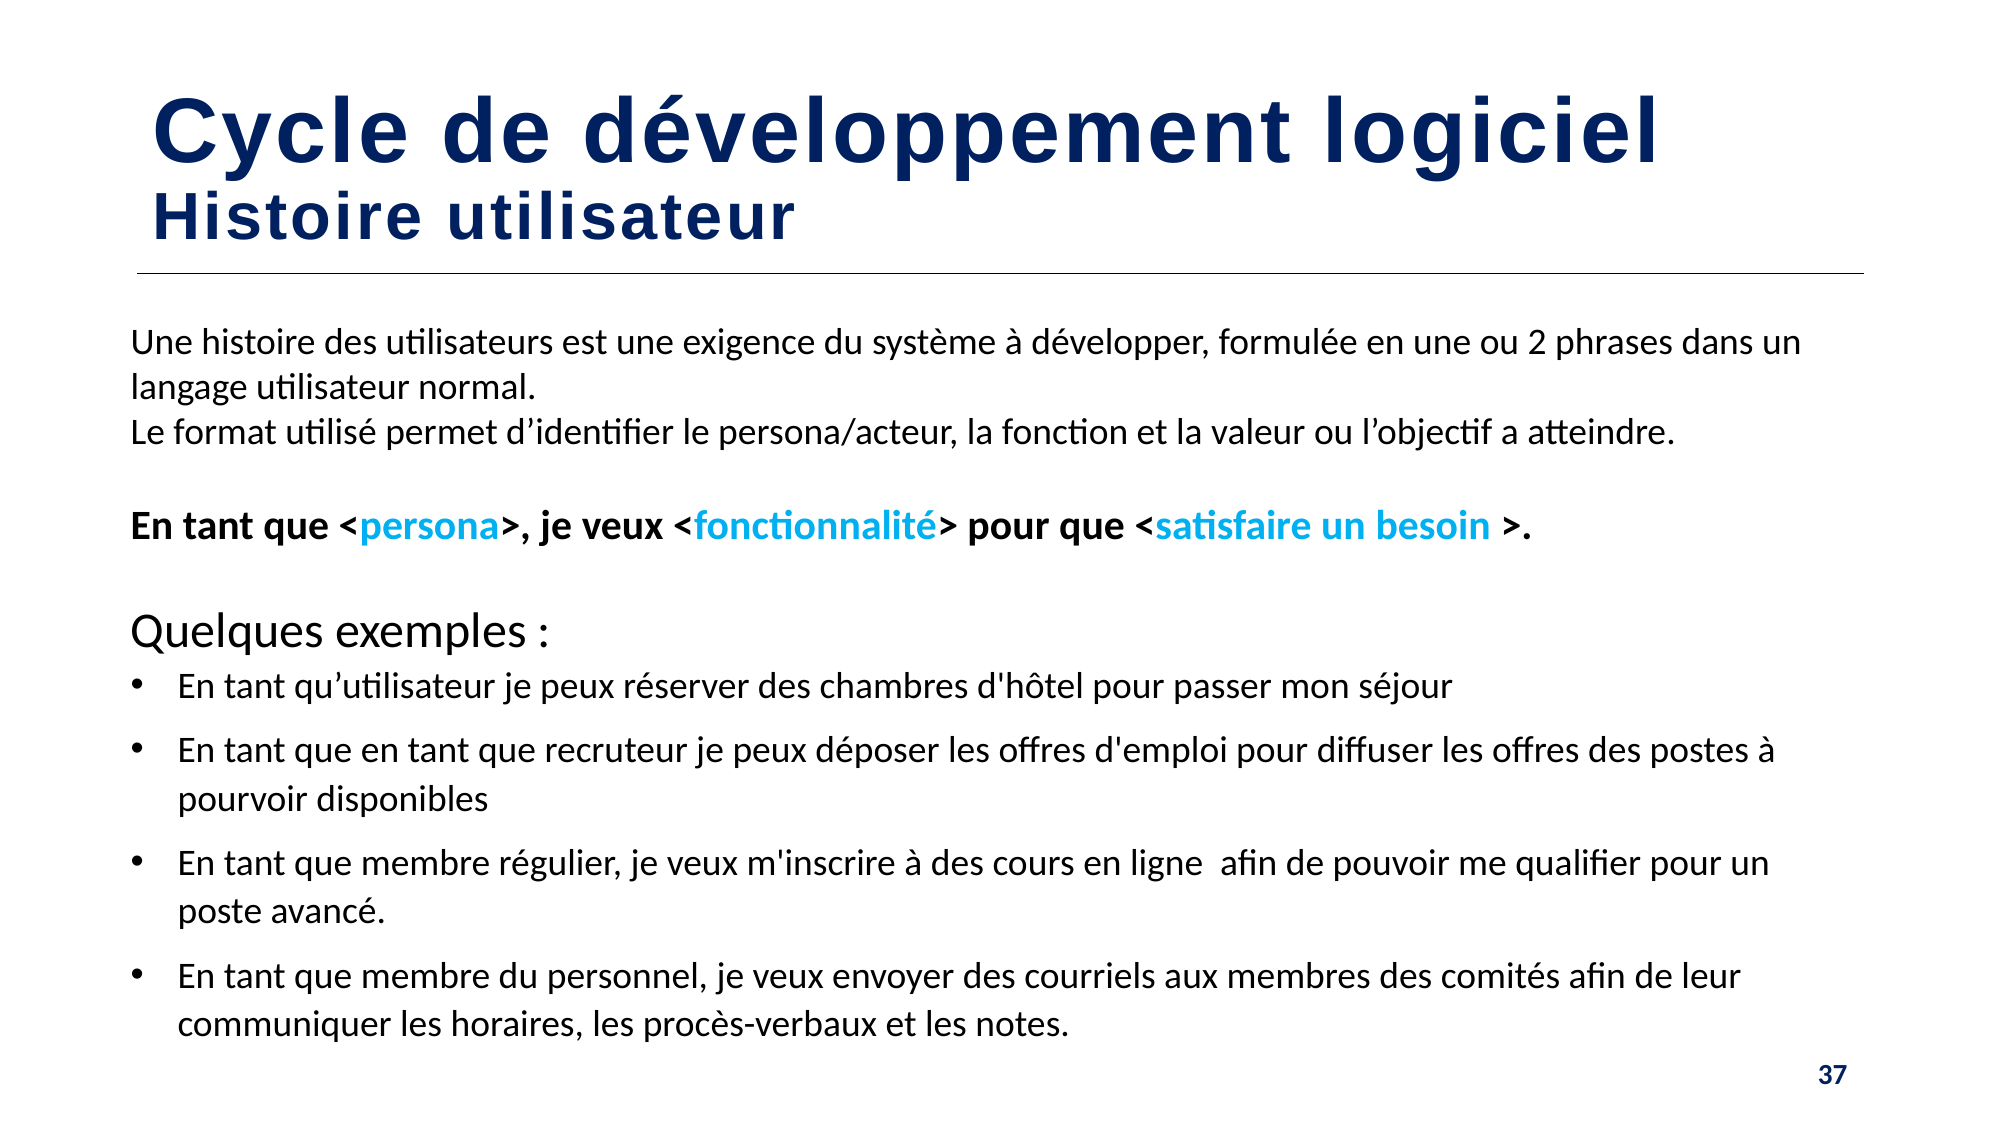

# Cycle de développement logiciel Histoire utilisateur
Une histoire des utilisateurs est une exigence du système à développer, formulée en une ou 2 phrases dans un langage utilisateur normal.
Le format utilisé permet d’identifier le persona/acteur, la fonction et la valeur ou l’objectif a atteindre.

En tant que <persona>, je veux <fonctionnalité> pour que <satisfaire un besoin >.

Quelques exemples :
En tant qu’utilisateur je peux réserver des chambres d'hôtel pour passer mon séjour
En tant que en tant que recruteur je peux déposer les offres d'emploi pour diffuser les offres des postes à pourvoir disponibles
En tant que membre régulier, je veux m'inscrire à des cours en ligne  afin de pouvoir me qualifier pour un poste avancé.
En tant que membre du personnel, je veux envoyer des courriels aux membres des comités afin de leur communiquer les horaires, les procès-verbaux et les notes.
37